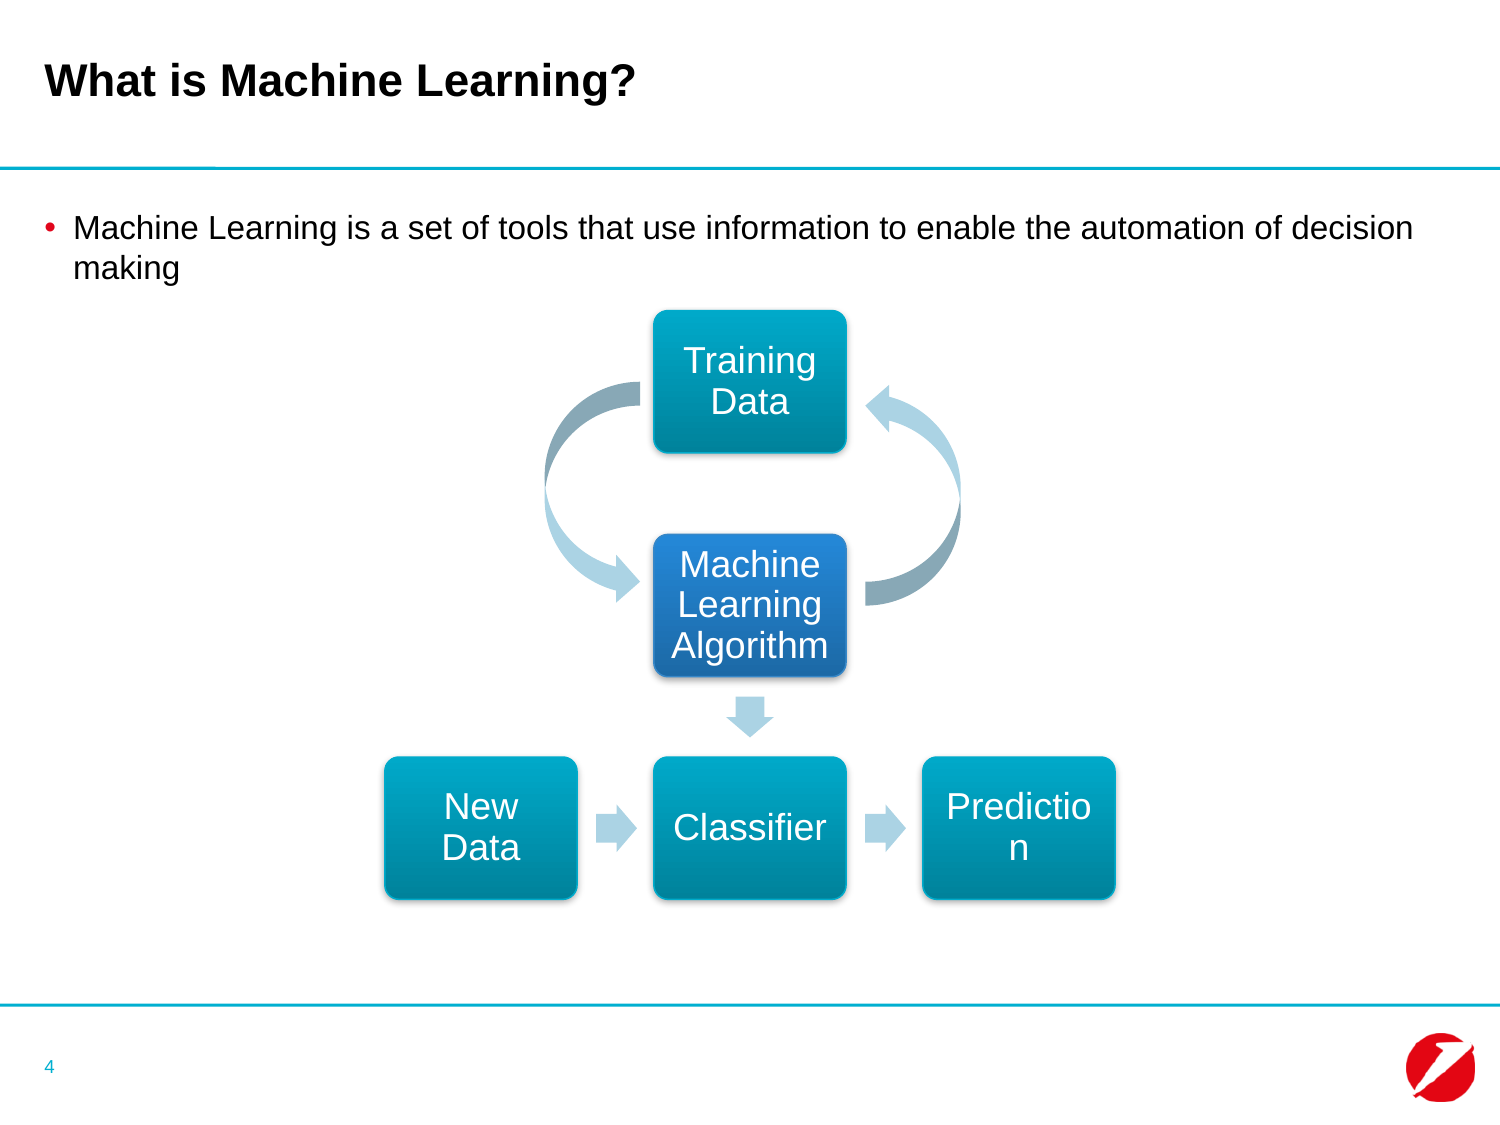

# What is Machine Learning?
Machine Learning is a set of tools that use information to enable the automation of decision making
Training Data

Machine Learning Algorithm

New Data
Classifier
Prediction

4